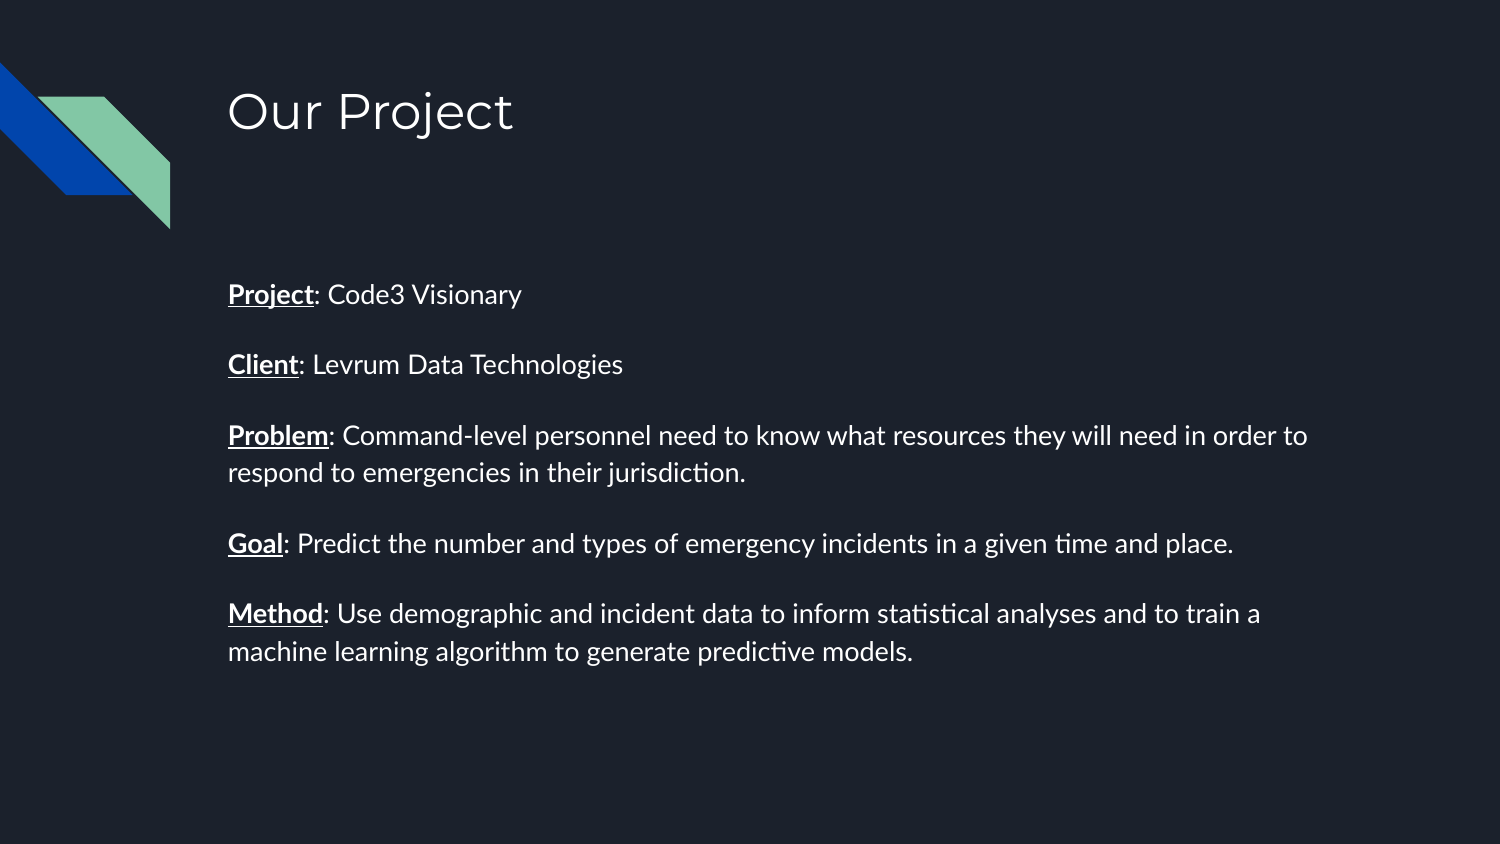

# Our Project
Project: Code3 Visionary
Client: Levrum Data Technologies
Problem: Command-level personnel need to know what resources they will need in order to respond to emergencies in their jurisdiction.
Goal: Predict the number and types of emergency incidents in a given time and place.
Method: Use demographic and incident data to inform statistical analyses and to train a machine learning algorithm to generate predictive models.